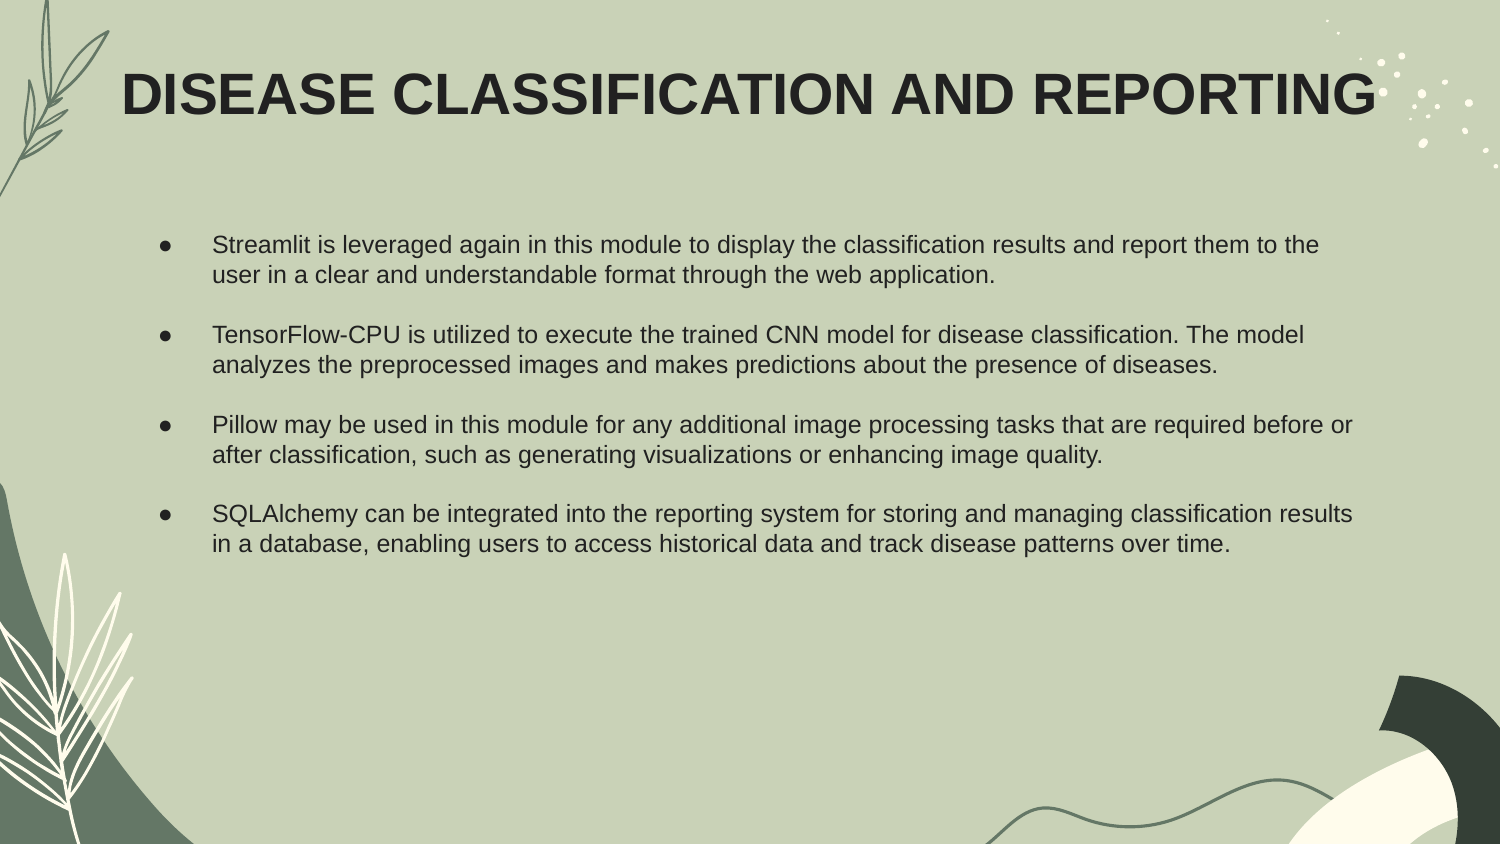

DISEASE CLASSIFICATION AND REPORTING
Streamlit is leveraged again in this module to display the classification results and report them to the user in a clear and understandable format through the web application.

TensorFlow-CPU is utilized to execute the trained CNN model for disease classification. The model analyzes the preprocessed images and makes predictions about the presence of diseases.

Pillow may be used in this module for any additional image processing tasks that are required before or after classification, such as generating visualizations or enhancing image quality.

SQLAlchemy can be integrated into the reporting system for storing and managing classification results in a database, enabling users to access historical data and track disease patterns over time.